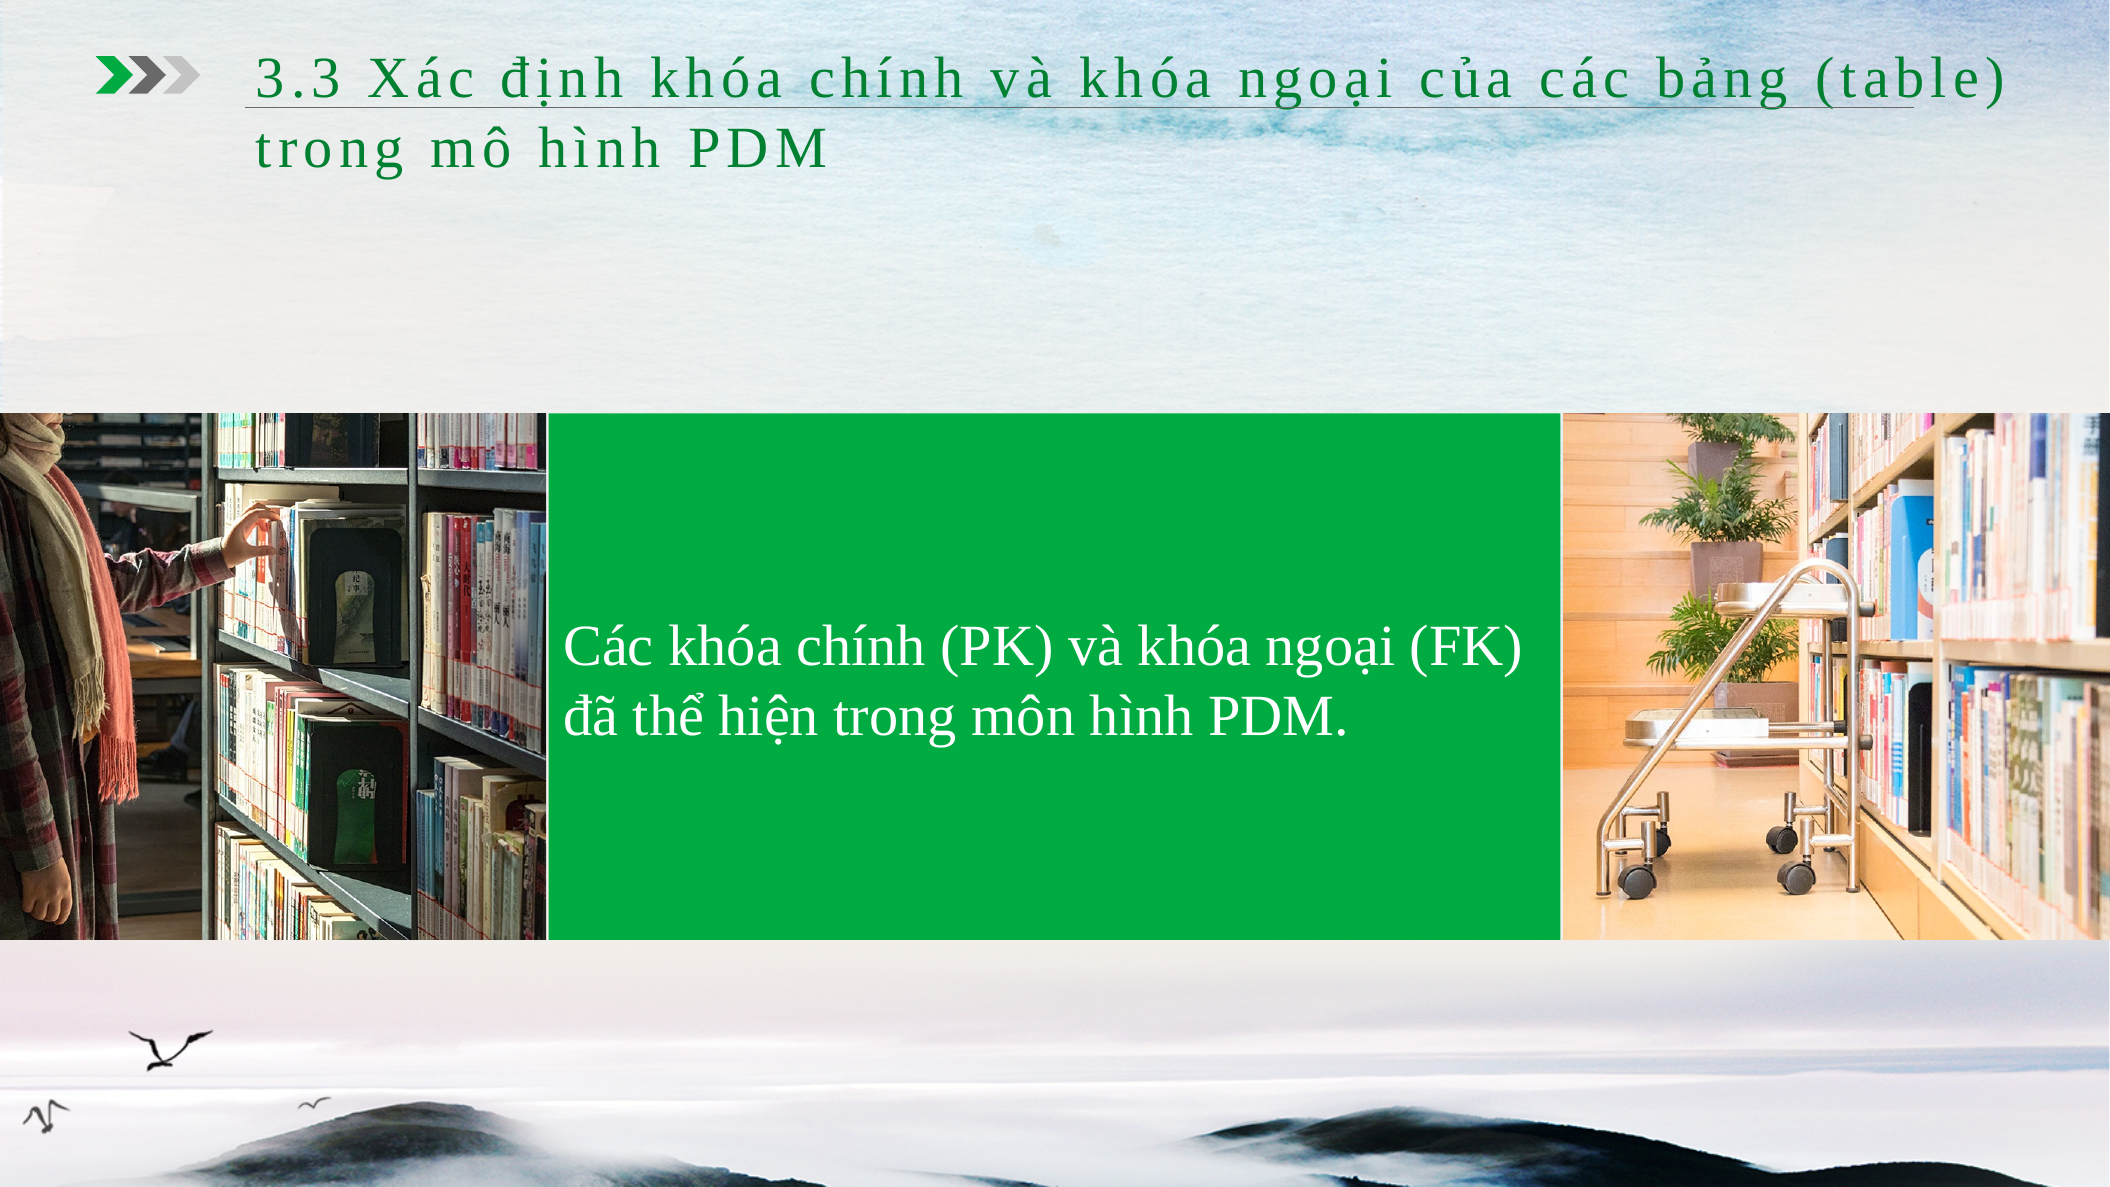

3.3 Xác định khóa chính và khóa ngoại của các bảng (table) trong mô hình PDM

Các khóa chính (PK) và khóa ngoại (FK) đã thể hiện trong môn hình PDM.